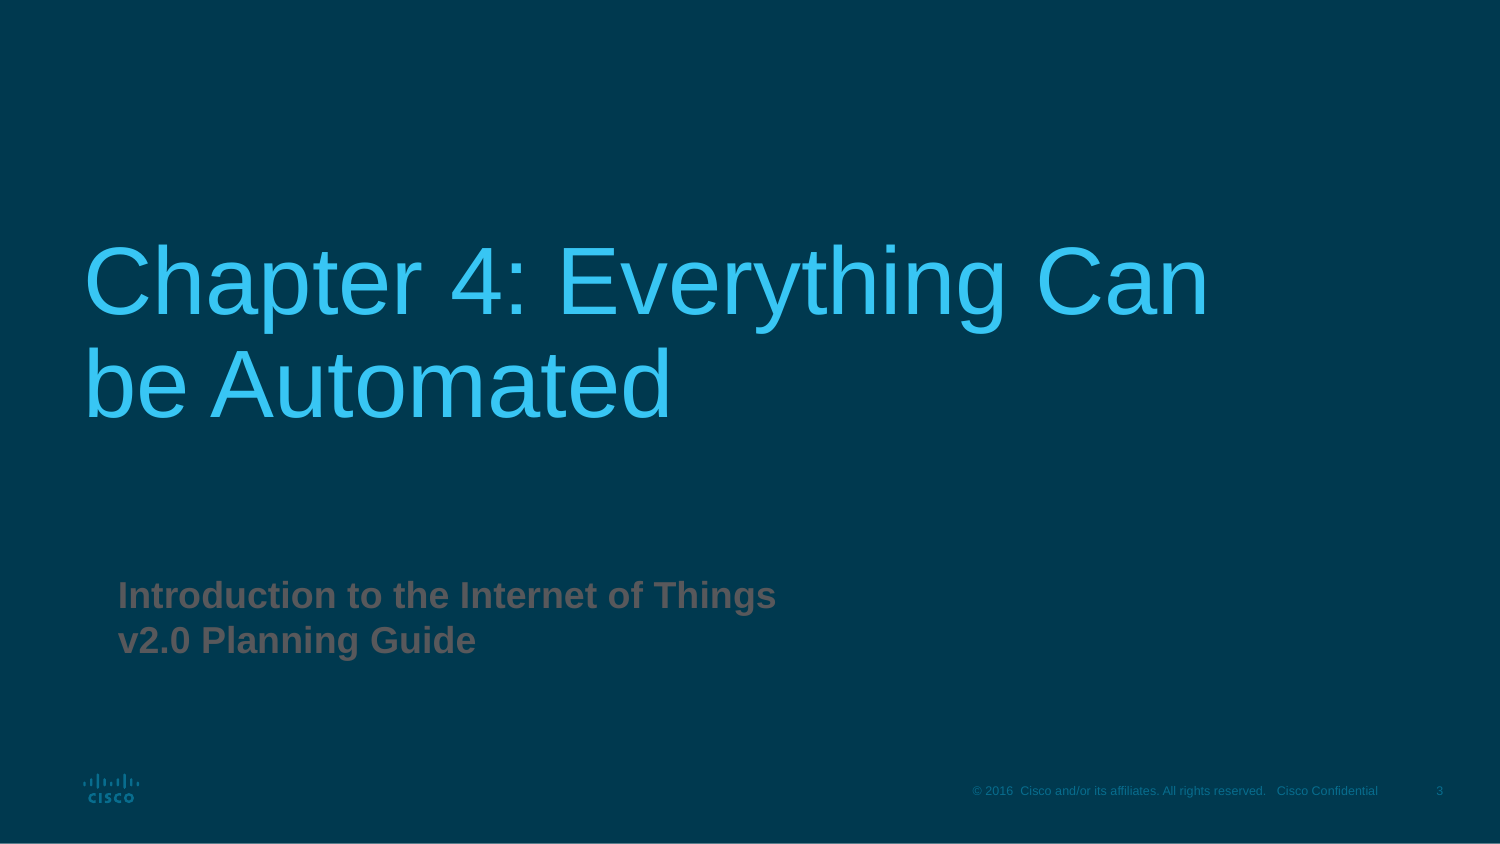

# Chapter 4: Everything Can be Automated
Introduction to the Internet of Things v2.0 Planning Guide